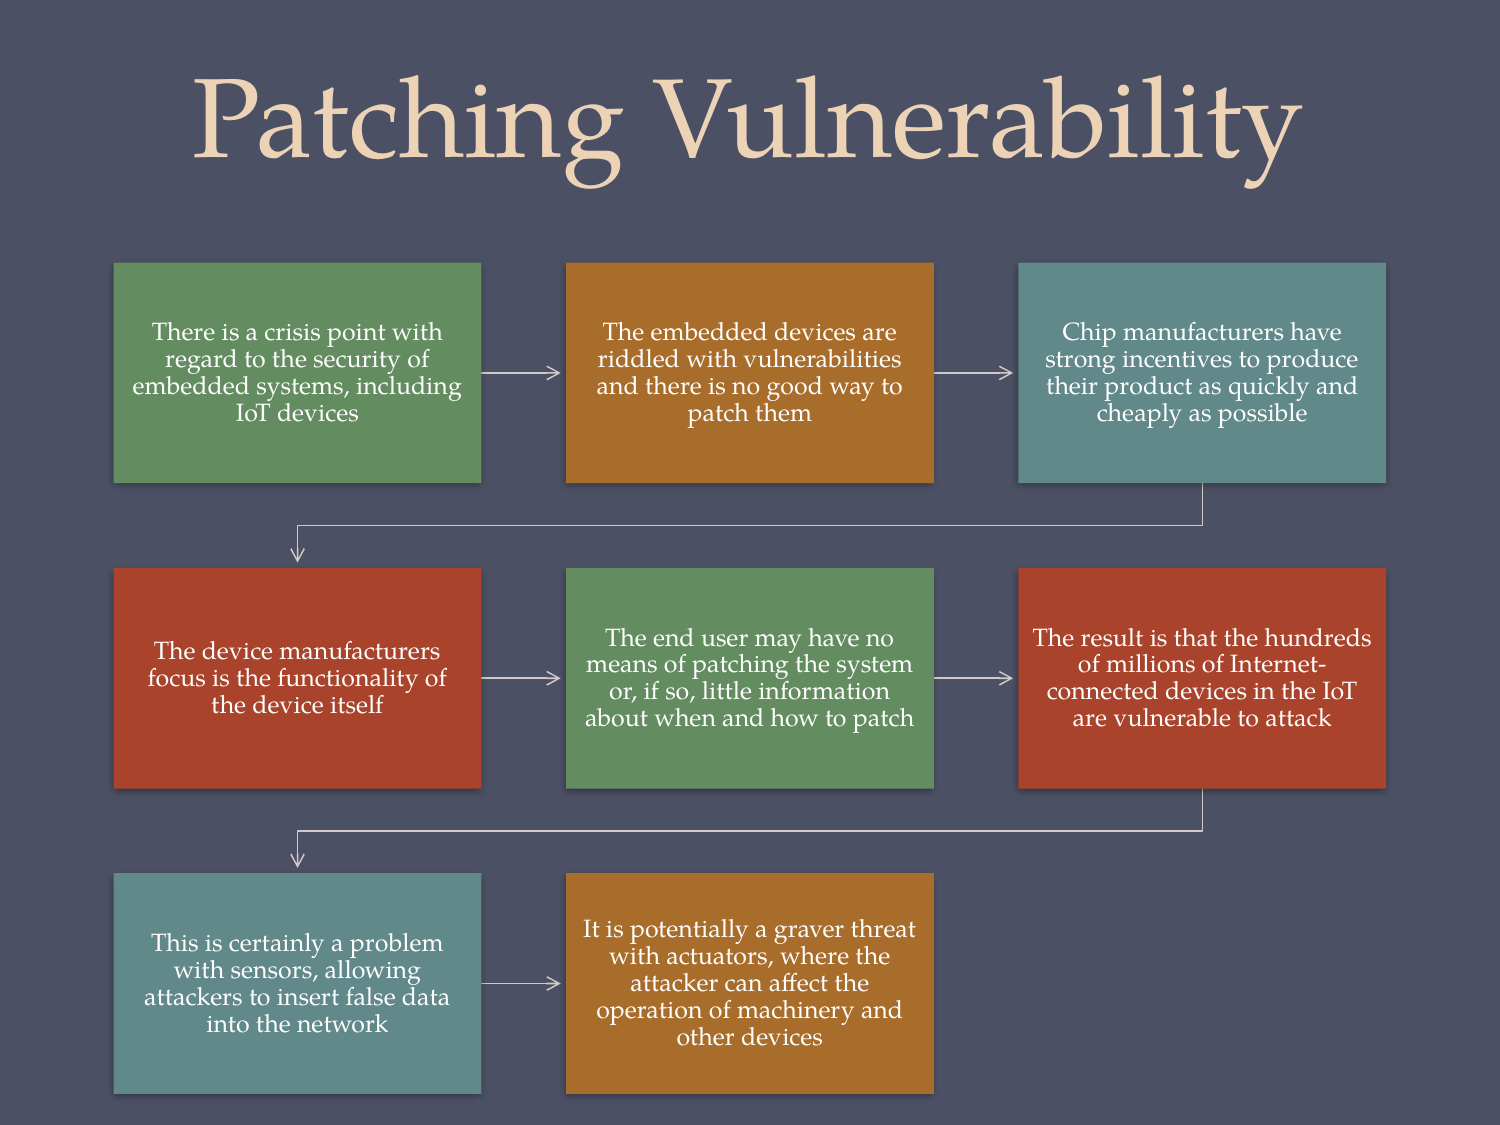

# Patching Vulnerability

There is a crisis point with regard to the security of embedded systems, including IoT devices

The embedded devices are riddled with vulnerabilities and there is no good way to patch them

Chip manufacturers have strong incentives to produce their product as quickly and cheaply as possible

The device manufacturers focus is the functionality of the device itself

The end user may have no means of patching the system or, if so, little information about when and how to patch

The result is that the hundreds of millions of Internet-connected devices in the IoT are vulnerable to attack

This is certainly a problem with sensors, allowing attackers to insert false data into the network
It is potentially a graver threat with actuators, where the attacker can affect the operation of machinery and other devices